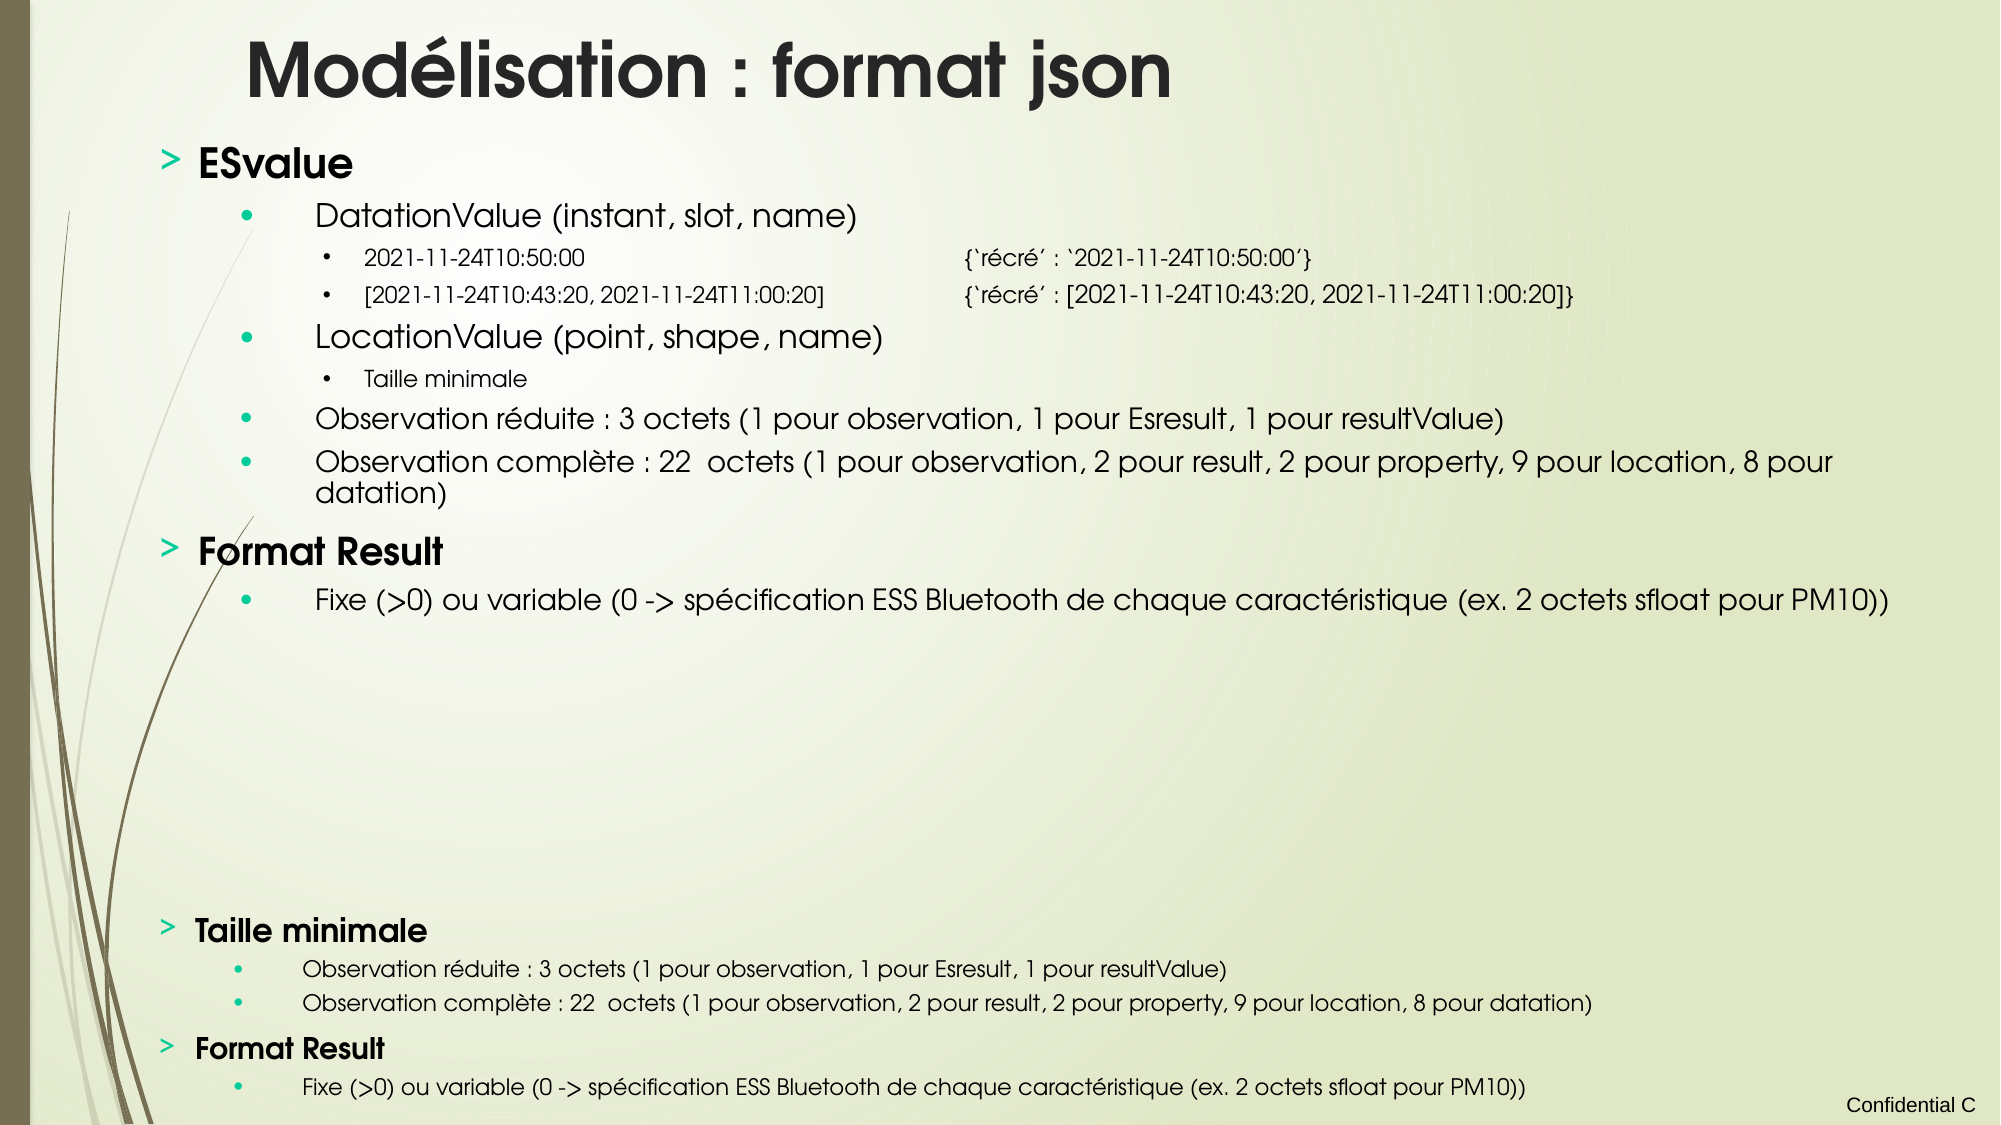

# Modélisation : format json
ESvalue
DatationValue (instant, slot, name)
2021-11-24T10:50:00			{‘récré’ : ‘2021-11-24T10:50:00’}
[2021-11-24T10:43:20, 2021-11-24T11:00:20]	{‘récré’ : [2021-11-24T10:43:20, 2021-11-24T11:00:20]}
LocationValue (point, shape, name)
Taille minimale
Observation réduite : 3 octets (1 pour observation, 1 pour Esresult, 1 pour resultValue)
Observation complète : 22  octets (1 pour observation, 2 pour result, 2 pour property, 9 pour location, 8 pour datation)
Format Result
Fixe (>0) ou variable (0 -> spécification ESS Bluetooth de chaque caractéristique (ex. 2 octets sfloat pour PM10))

Taille minimale
Observation réduite : 3 octets (1 pour observation, 1 pour Esresult, 1 pour resultValue)
Observation complète : 22  octets (1 pour observation, 2 pour result, 2 pour property, 9 pour location, 8 pour datation)
Format Result
Fixe (>0) ou variable (0 -> spécification ESS Bluetooth de chaque caractéristique (ex. 2 octets sfloat pour PM10))